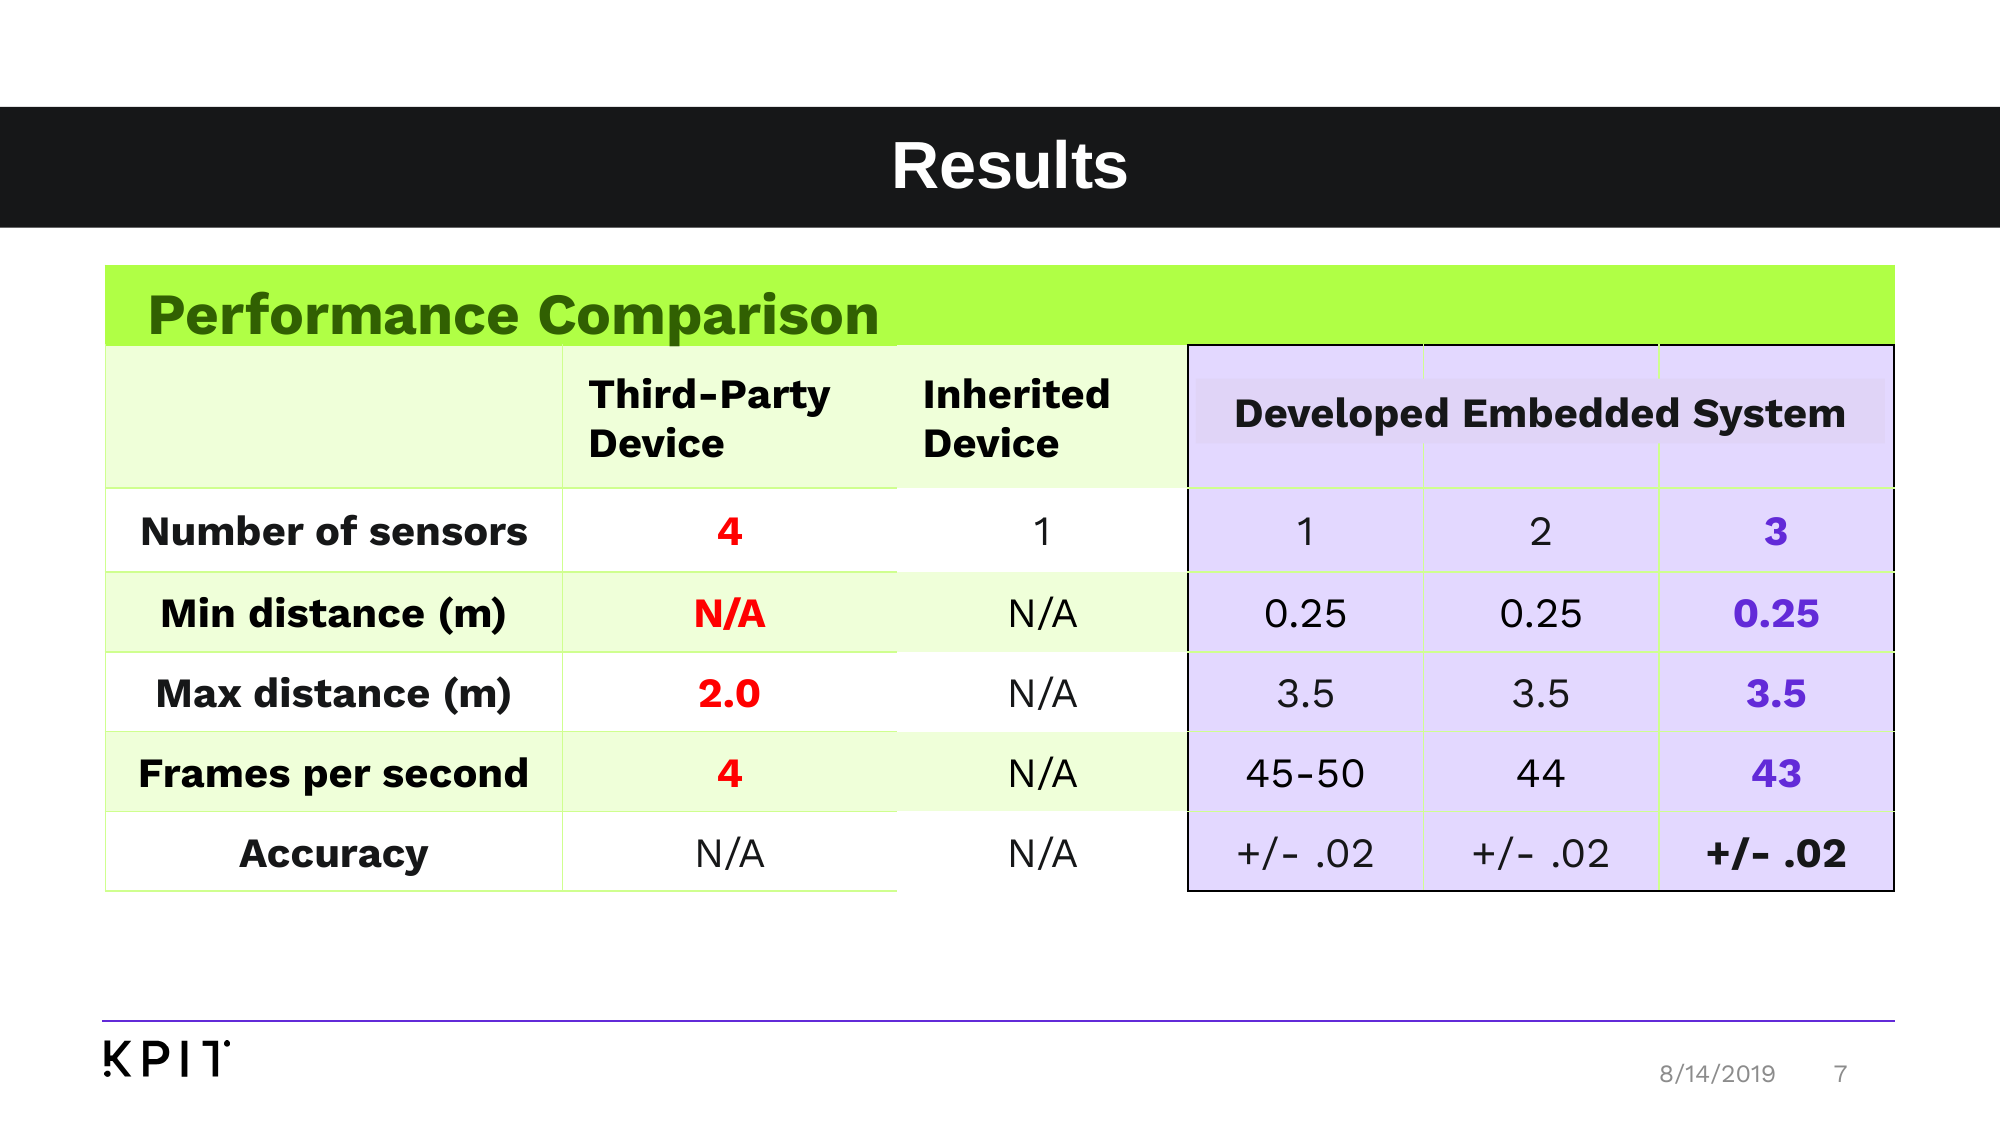

# Results

|  |  |  |  |  |  |
| --- | --- | --- | --- | --- | --- |
|  | Third-Party Device | Inherited Device |  |  |  |
| Number of sensors | 4 | 1 | 1 | 2 | 3 |
| Min distance (m) | N/A | N/A | 0.25 | 0.25 | 0.25 |
| Max distance (m) | 2.0 | N/A | 3.5 | 3.5 | 3.5 |
| Frames per second | 4 | N/A | 45-50 | 44 | 43 |
| Accuracy | N/A | N/A | +/- .02 | +/- .02 | +/- .02 |
Performance Comparison
Developed Embedded System
7
8/14/2019